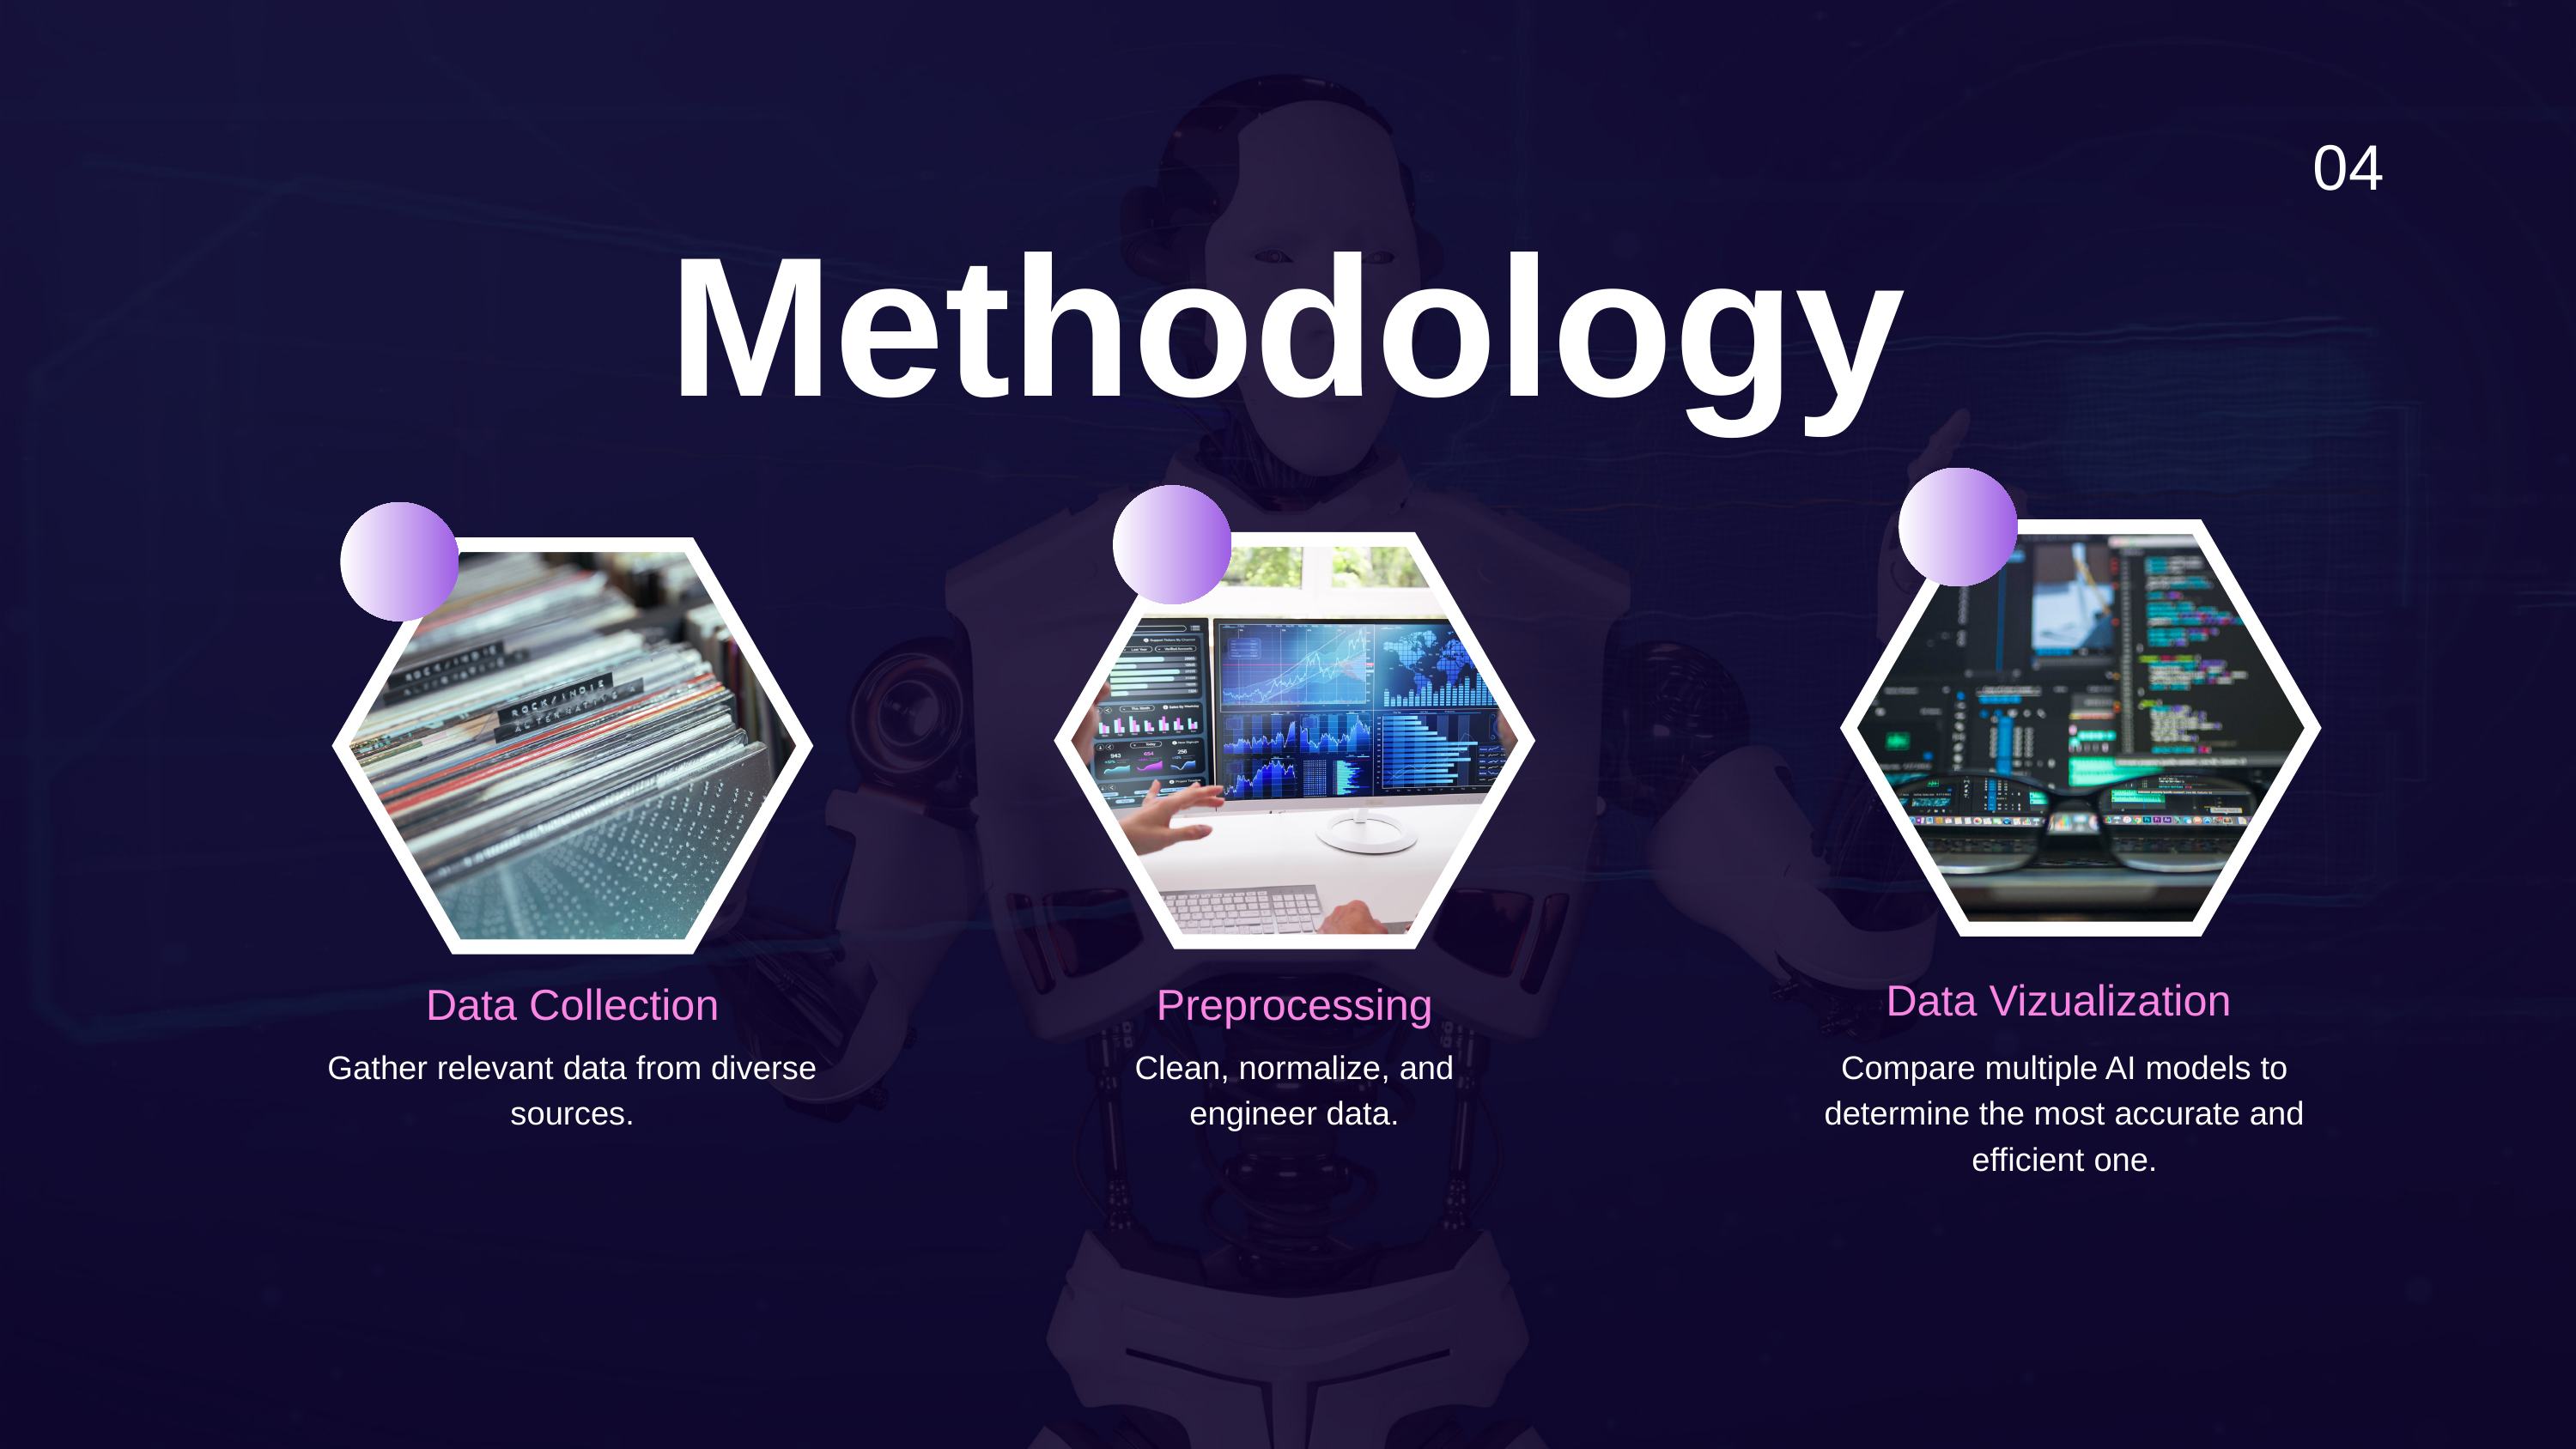

04
Methodology

Data Collection
Preprocessing
Data Vizualization
Gather relevant data from diverse sources.
Clean, normalize, and engineer data.
Compare multiple AI models to determine the most accurate and efficient one.